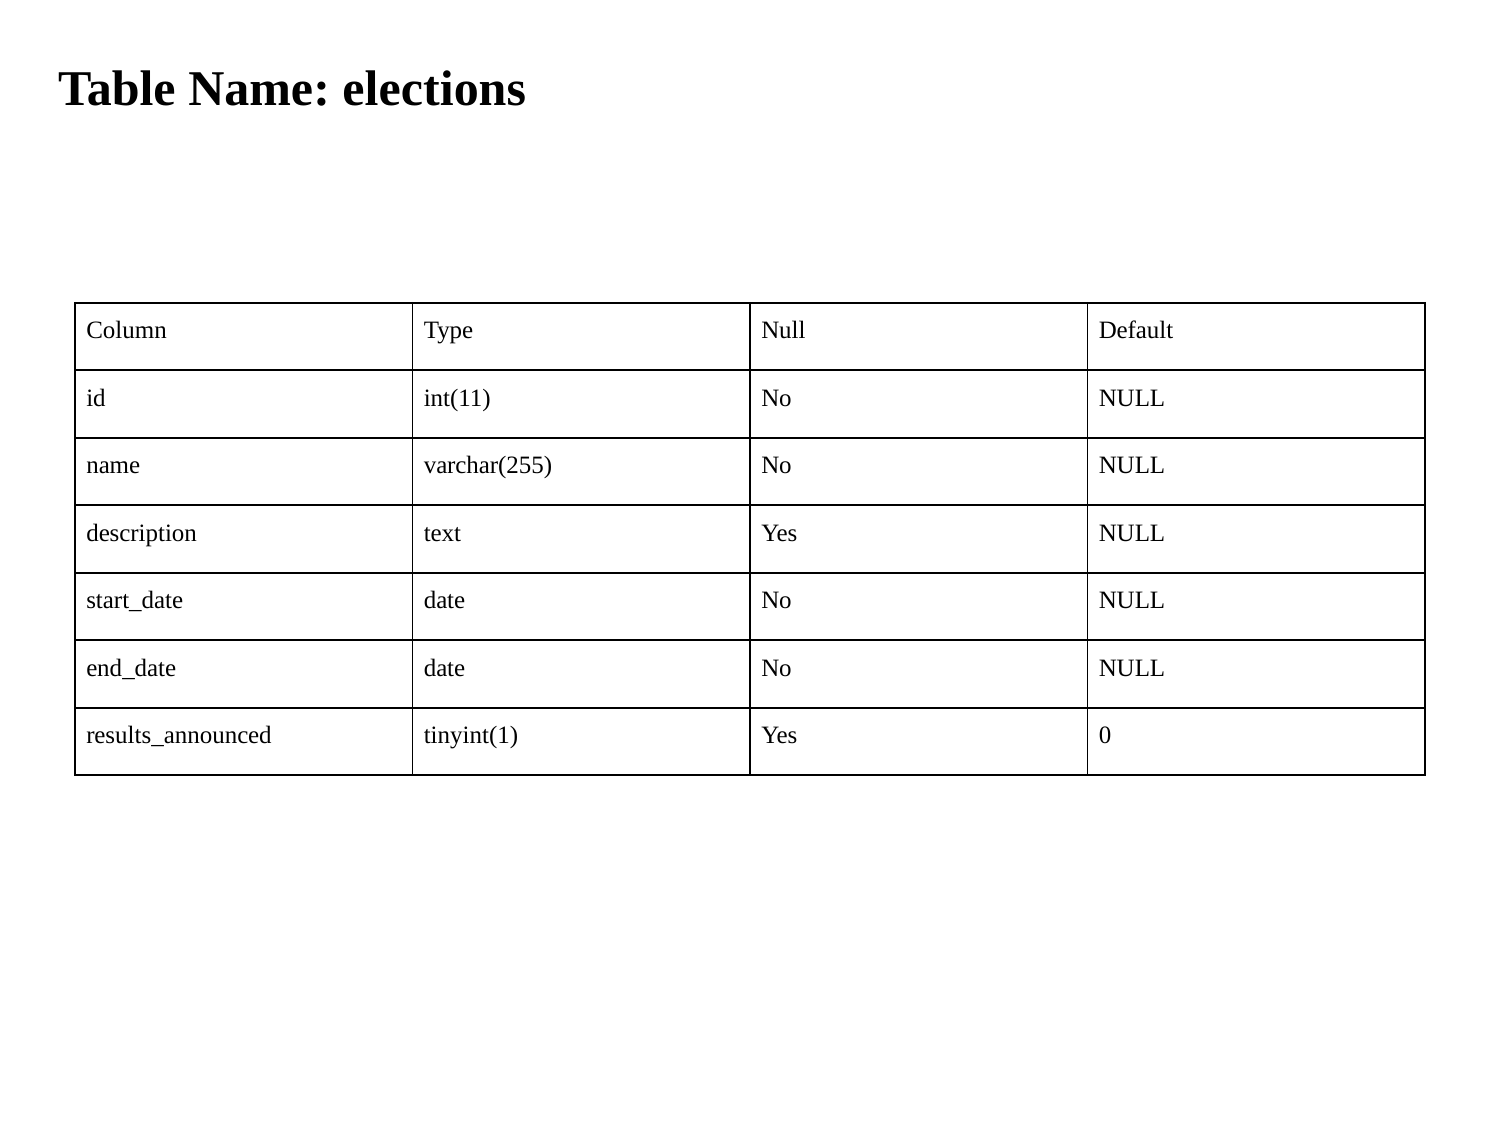

Table Name: elections

| Column | Type | Null | Default |
| --- | --- | --- | --- |
| id | int(11) | No | NULL |
| name | varchar(255) | No | NULL |
| description | text | Yes | NULL |
| start\_date | date | No | NULL |
| end\_date | date | No | NULL |
| results\_announced | tinyint(1) | Yes | 0 |